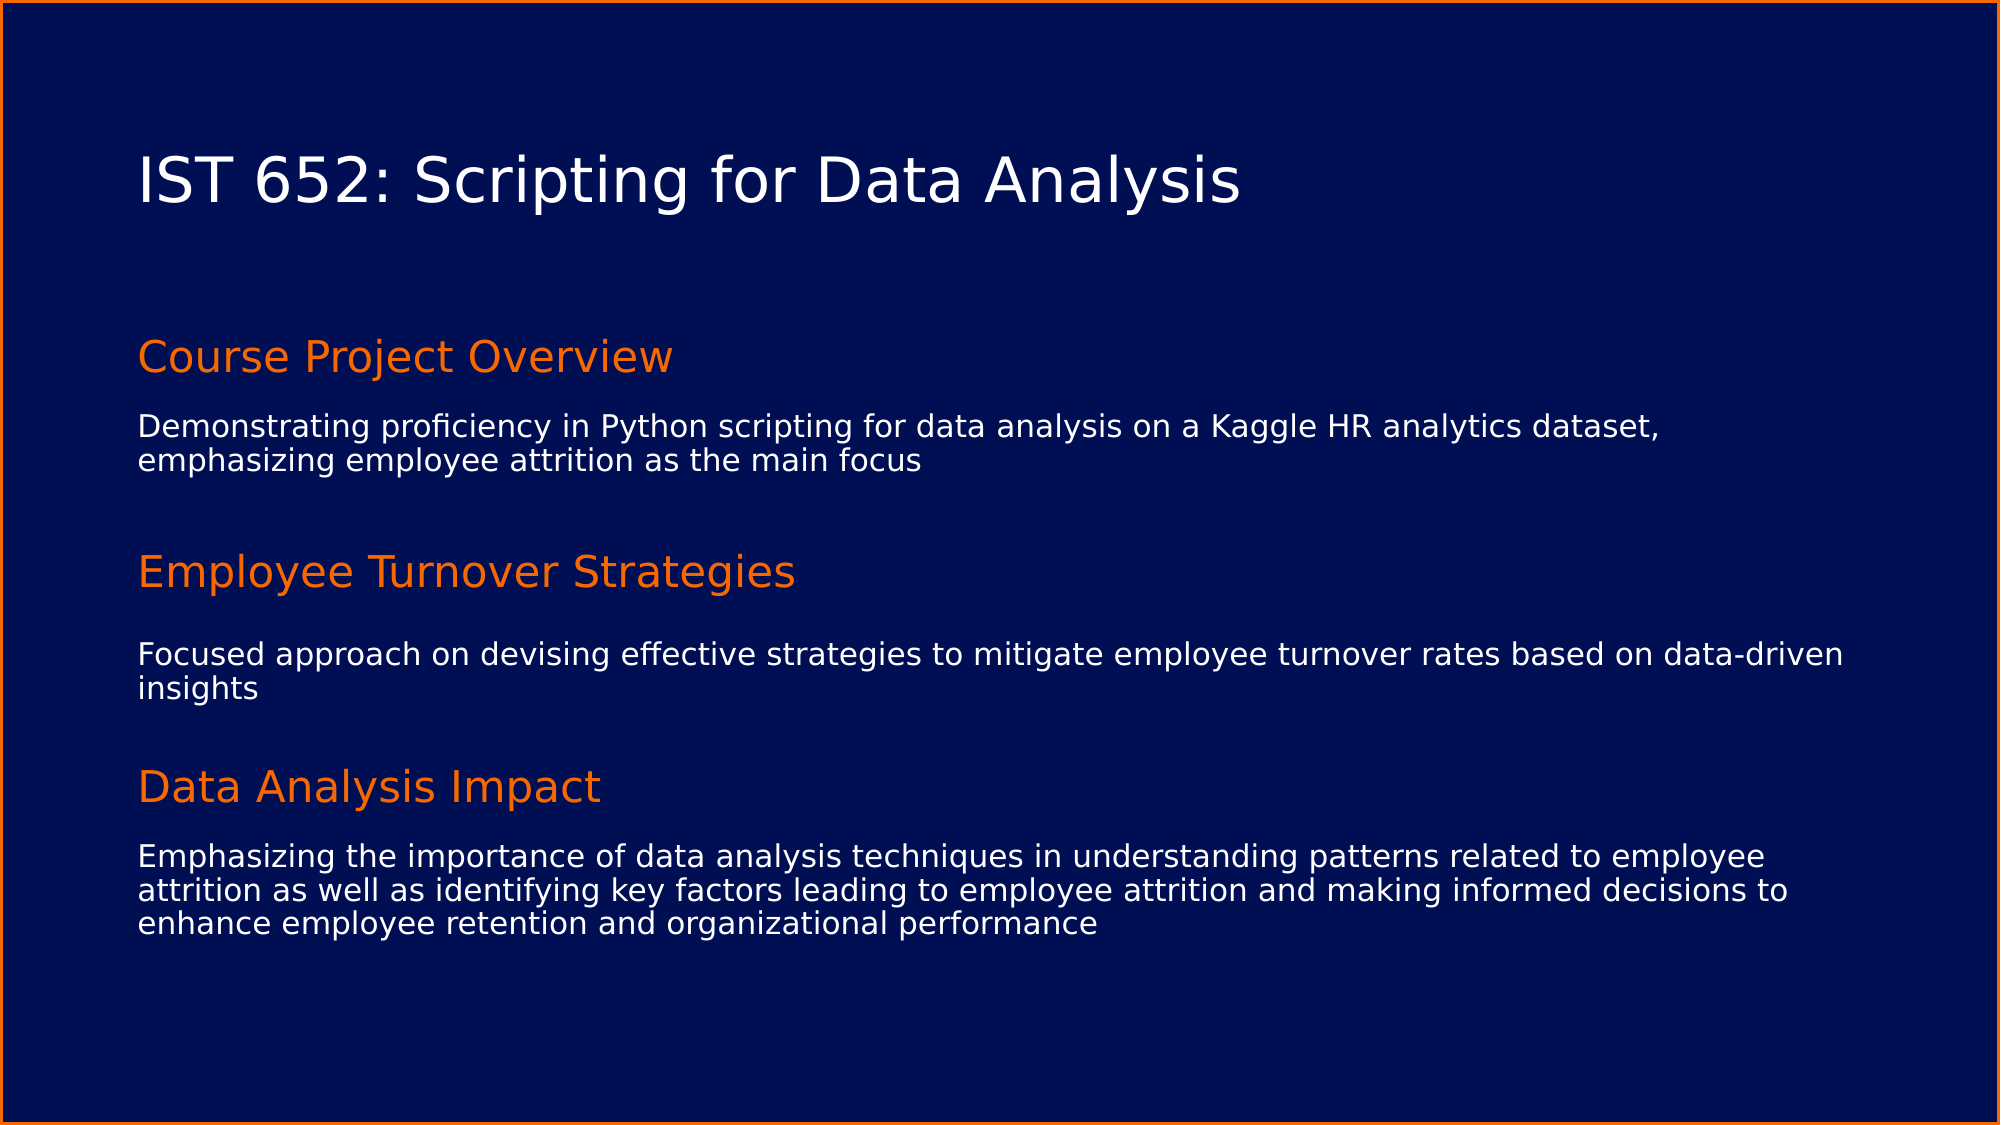

IST 652: Scripting for Data Analysis

Course Project Overview

Demonstrating proficiency in Python scripting for data analysis on a Kaggle HR analytics dataset, emphasizing employee attrition as the main focus

Employee Turnover Strategies
Focused approach on devising effective strategies to mitigate employee turnover rates based on data-driven insights
Data Analysis Impact
Emphasizing the importance of data analysis techniques in understanding patterns related to employee attrition as well as identifying key factors leading to employee attrition and making informed decisions to enhance employee retention and organizational performance